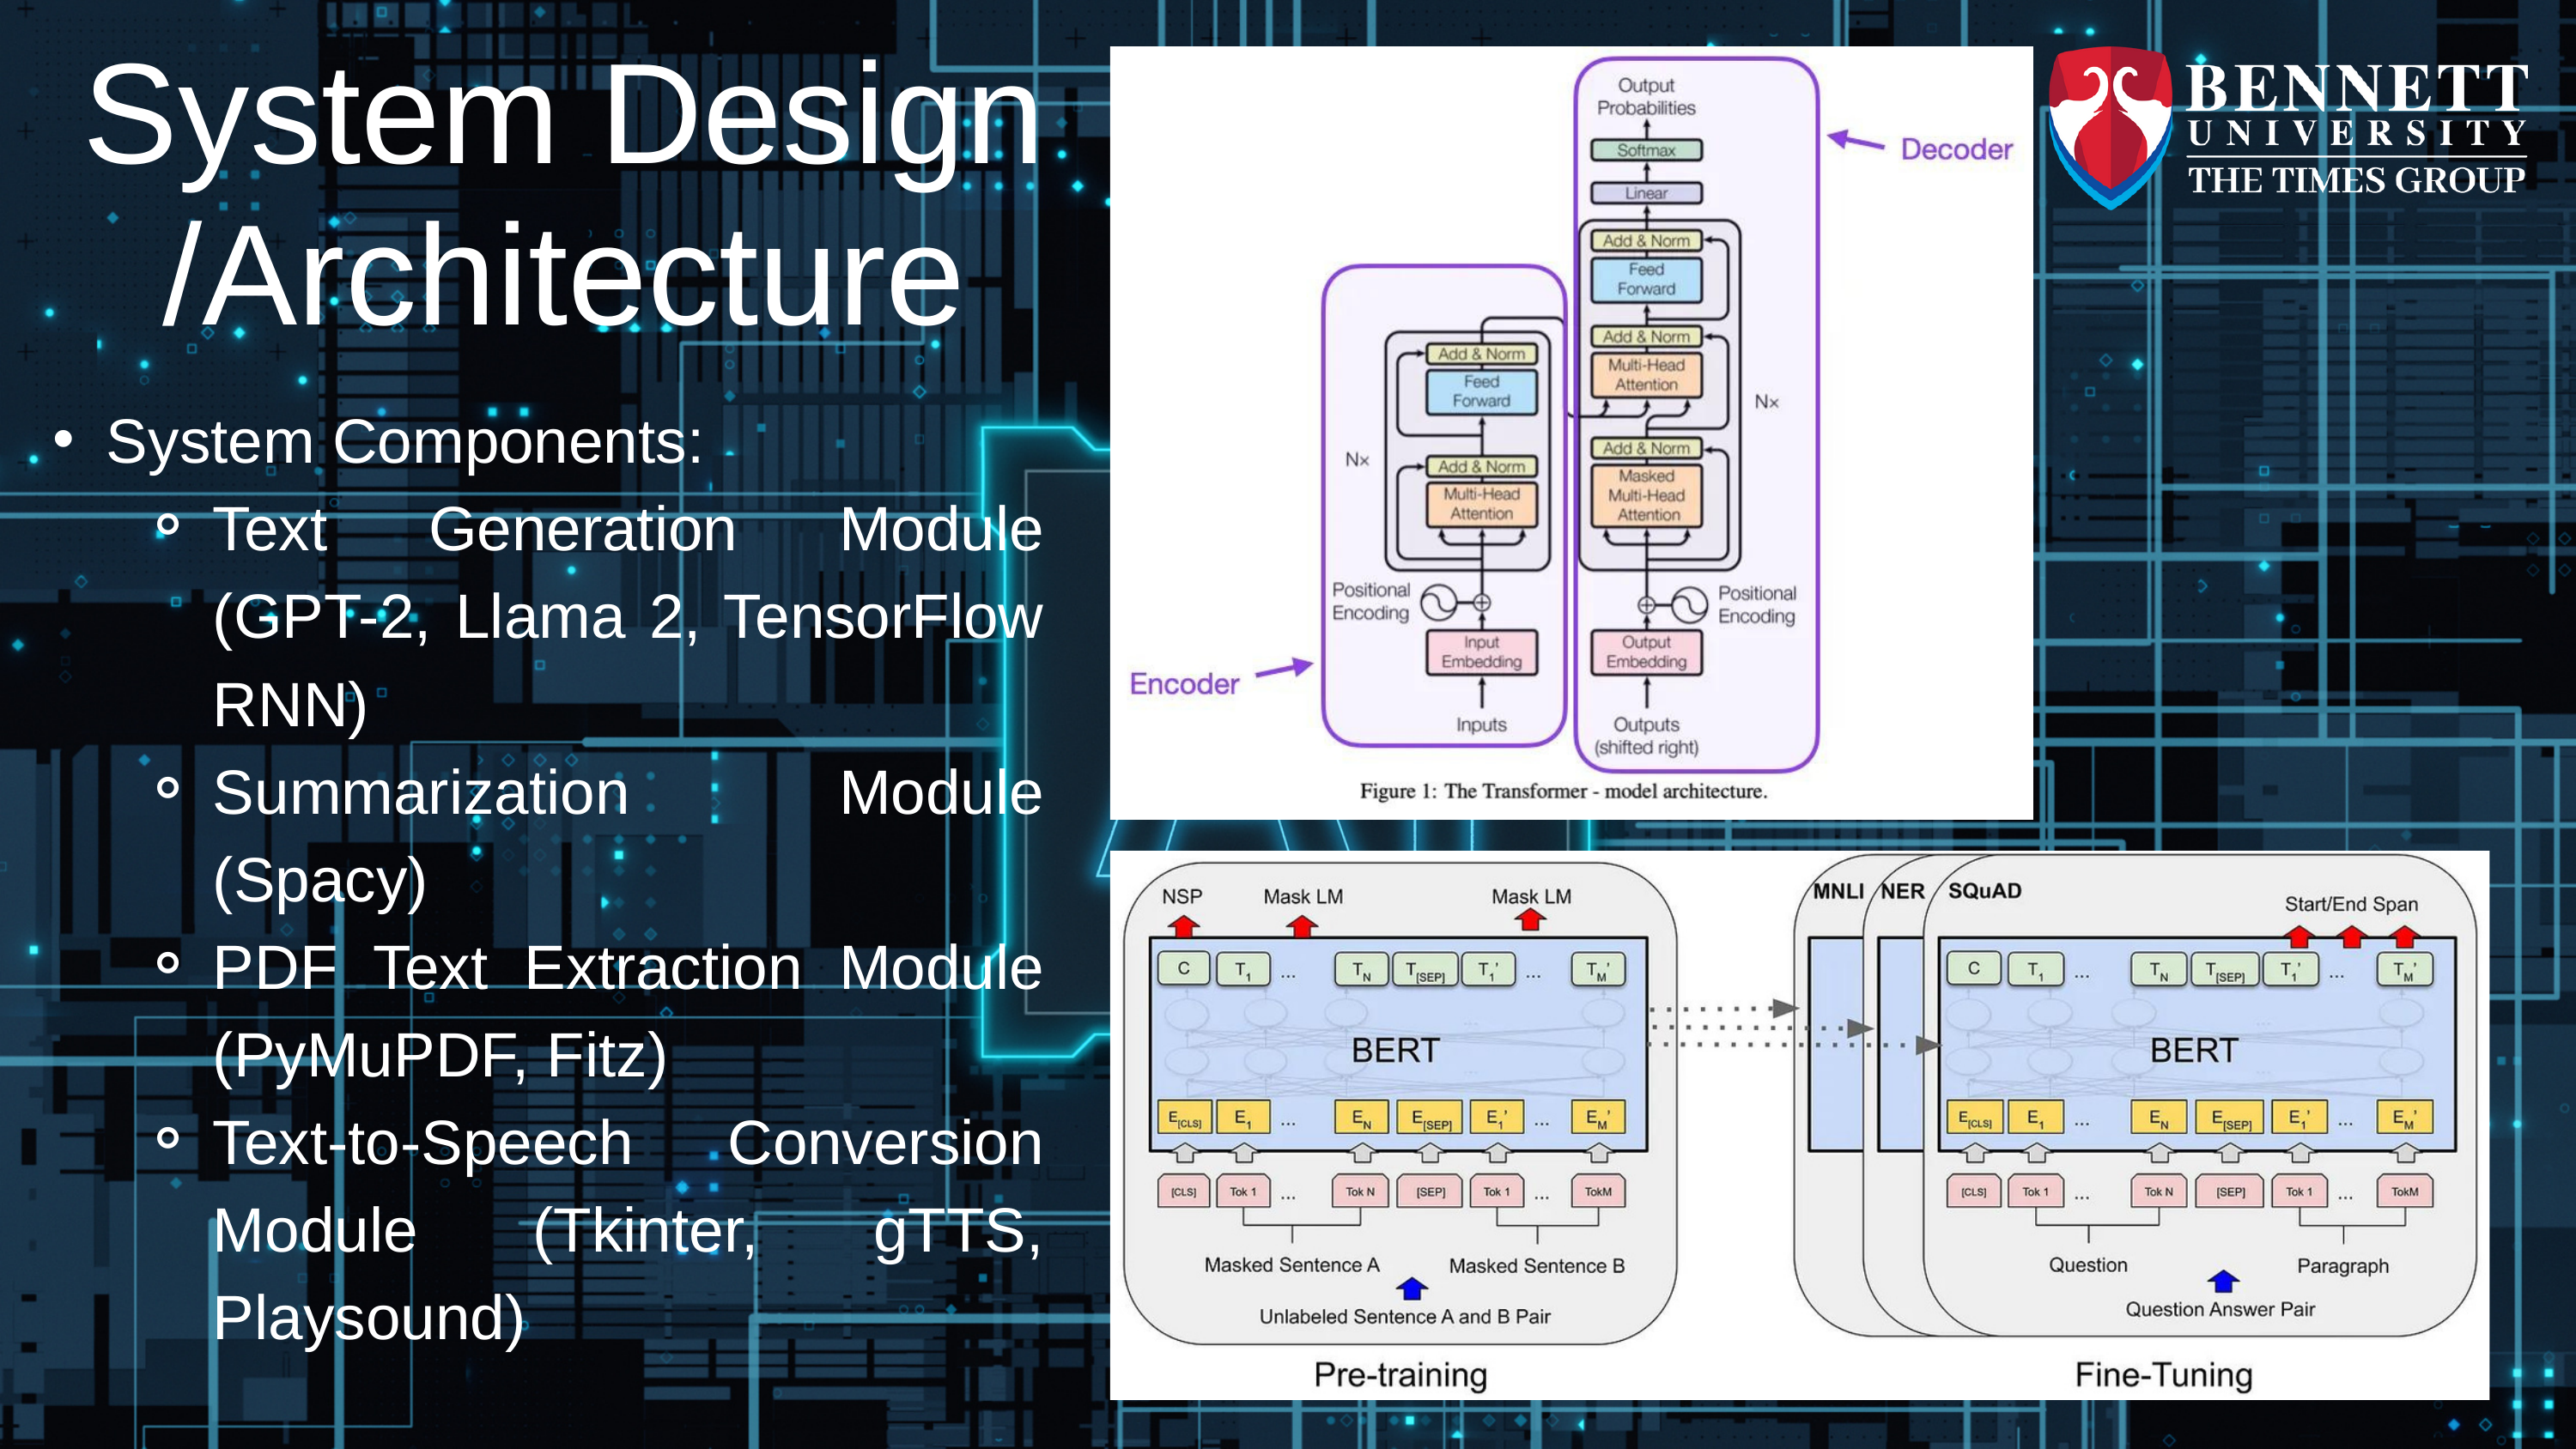

System Design /Architecture

System Components:
Text Generation Module (GPT-2, Llama 2, TensorFlow RNN)
Summarization Module (Spacy)
PDF Text Extraction Module (PyMuPDF, Fitz)
Text-to-Speech Conversion Module (Tkinter, gTTS, Playsound)